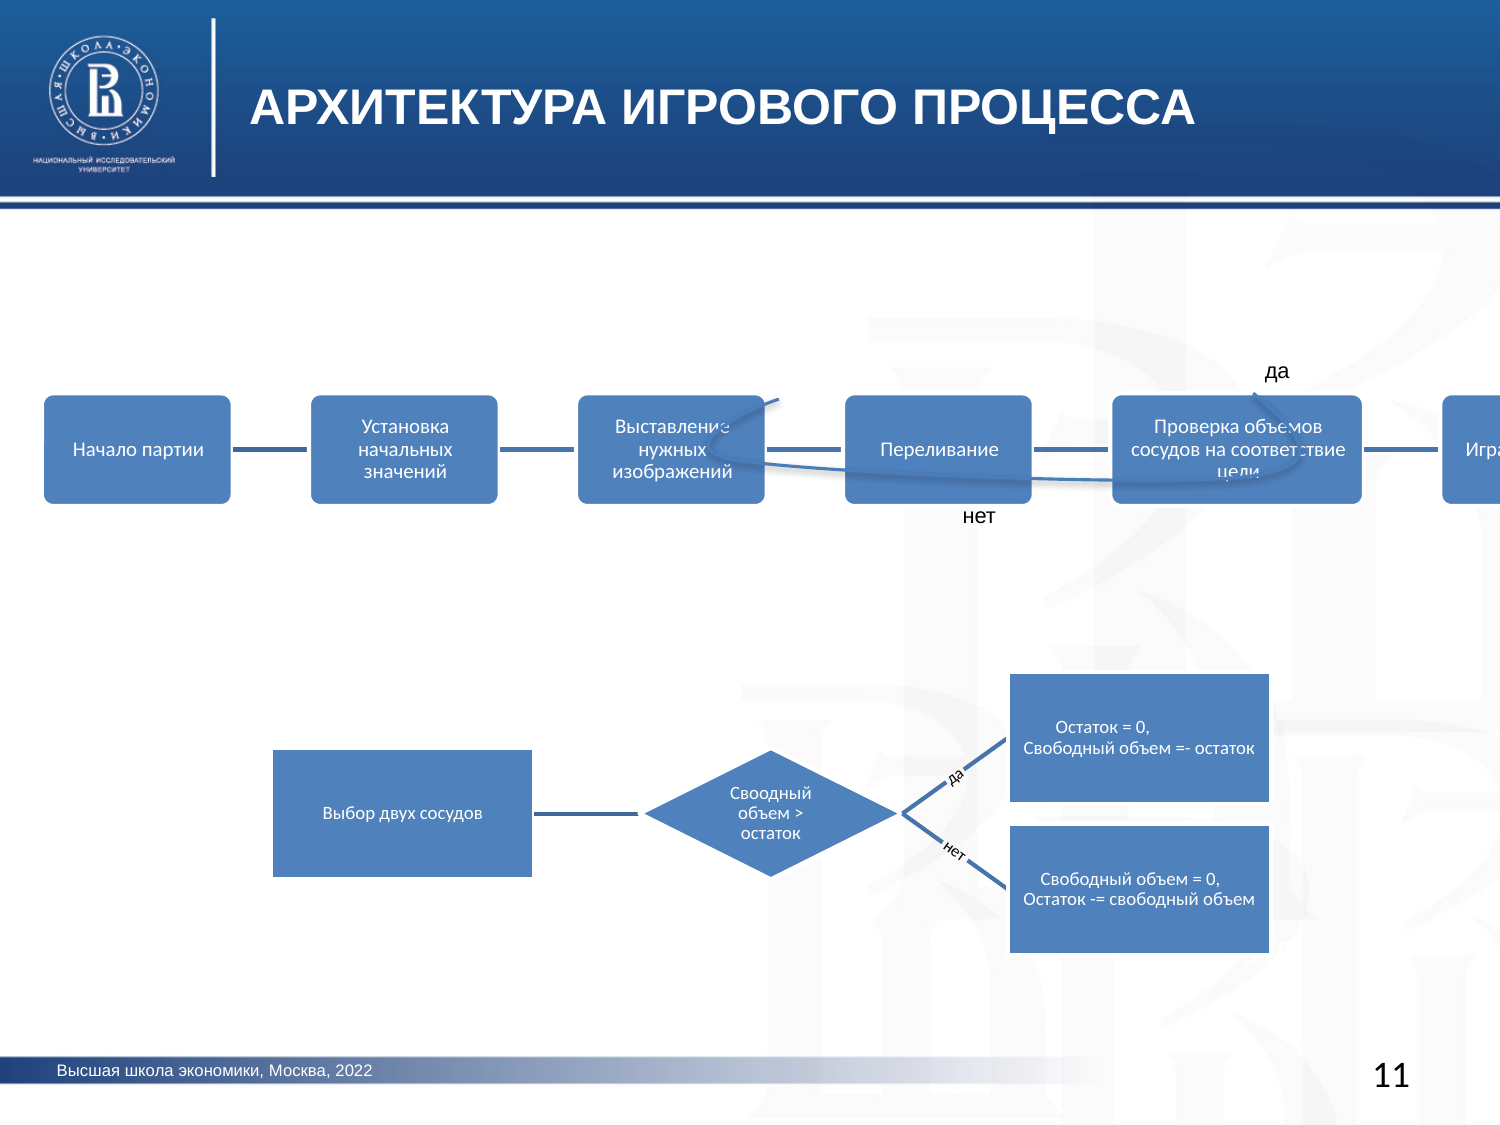

АРХИТЕКТУРА ИГРОВОГО ПРОЦЕССА
Начало партии

Установка начальных значений

Выставление нужных изображений

Переливание

Проверка объемов сосудов на соответствие цели

Игра завершена
да
нет
фото

Выбор двух сосудов

Своодный объем > остаток
да
Остаток = 0,                  Свободный объем =- остаток
нет
Свободный объем = 0,     Остаток -= свободный объем
фото
11
Высшая школа экономики, Москва, 2022